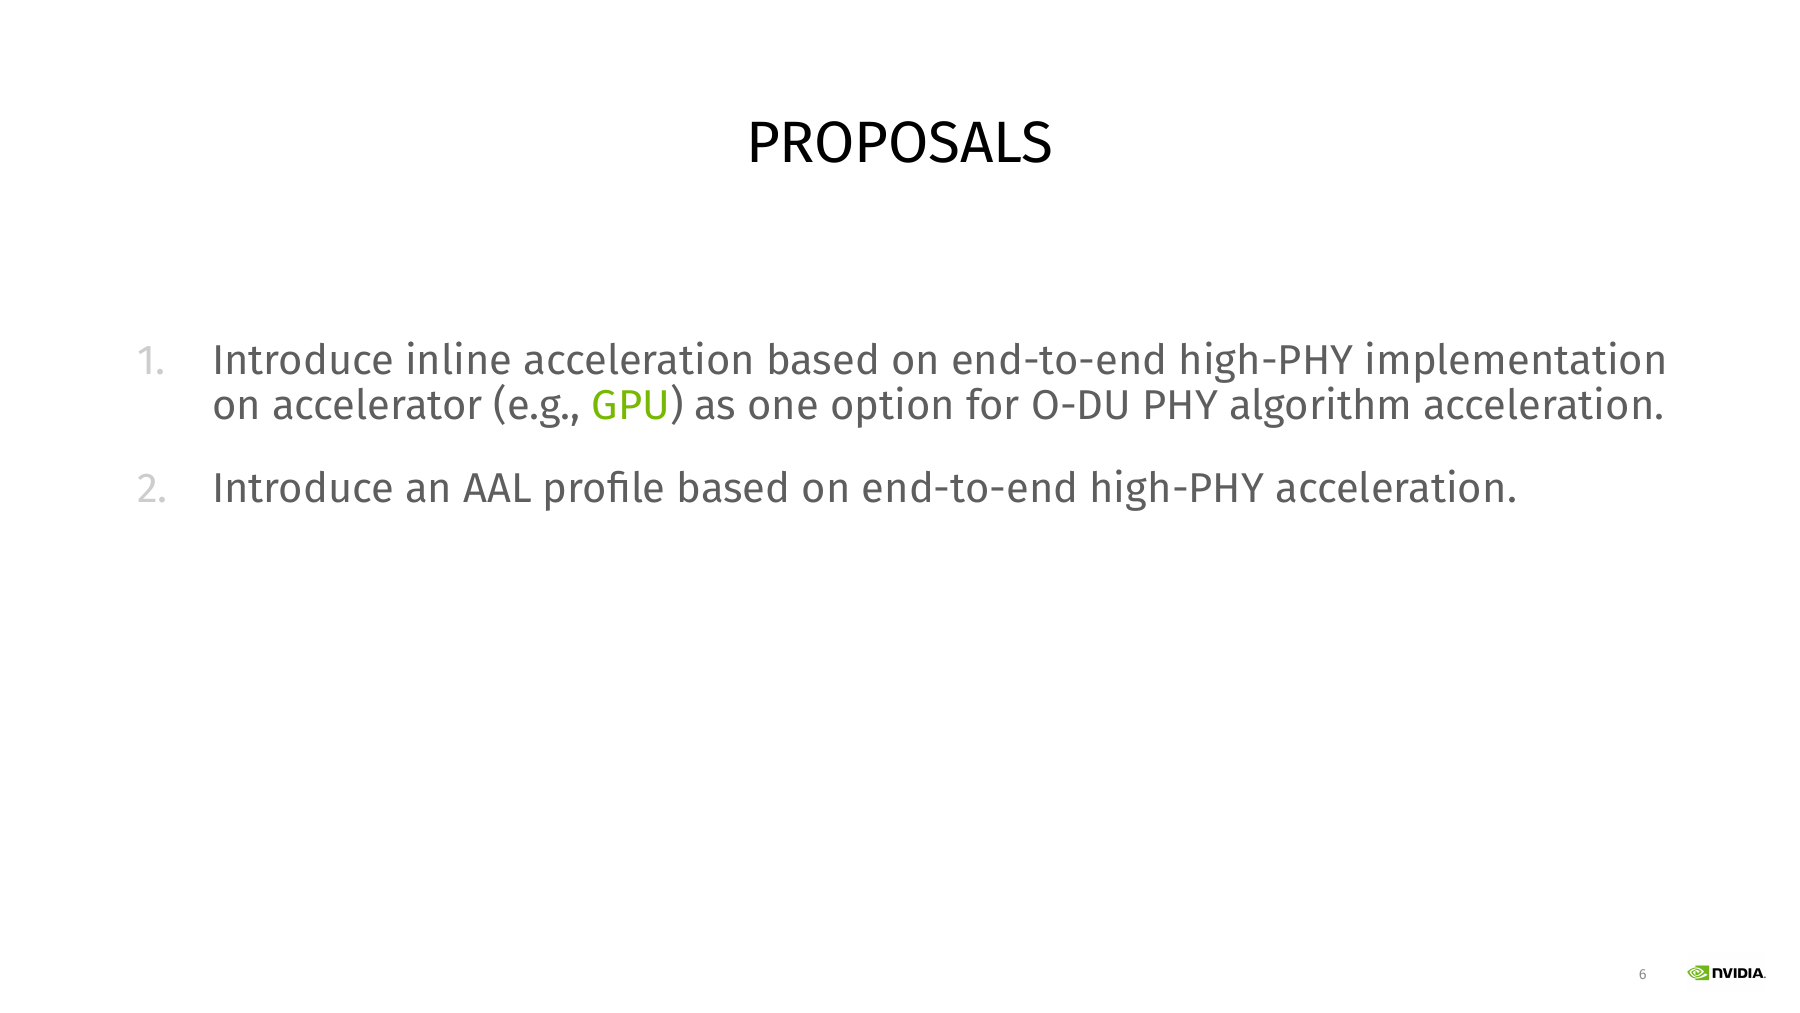

# Proposals
Introduce inline acceleration based on end-to-end high-PHY implementation on accelerator (e.g., GPU) as one option for O-DU PHY algorithm acceleration.
Introduce an AAL profile based on end-to-end high-PHY acceleration.